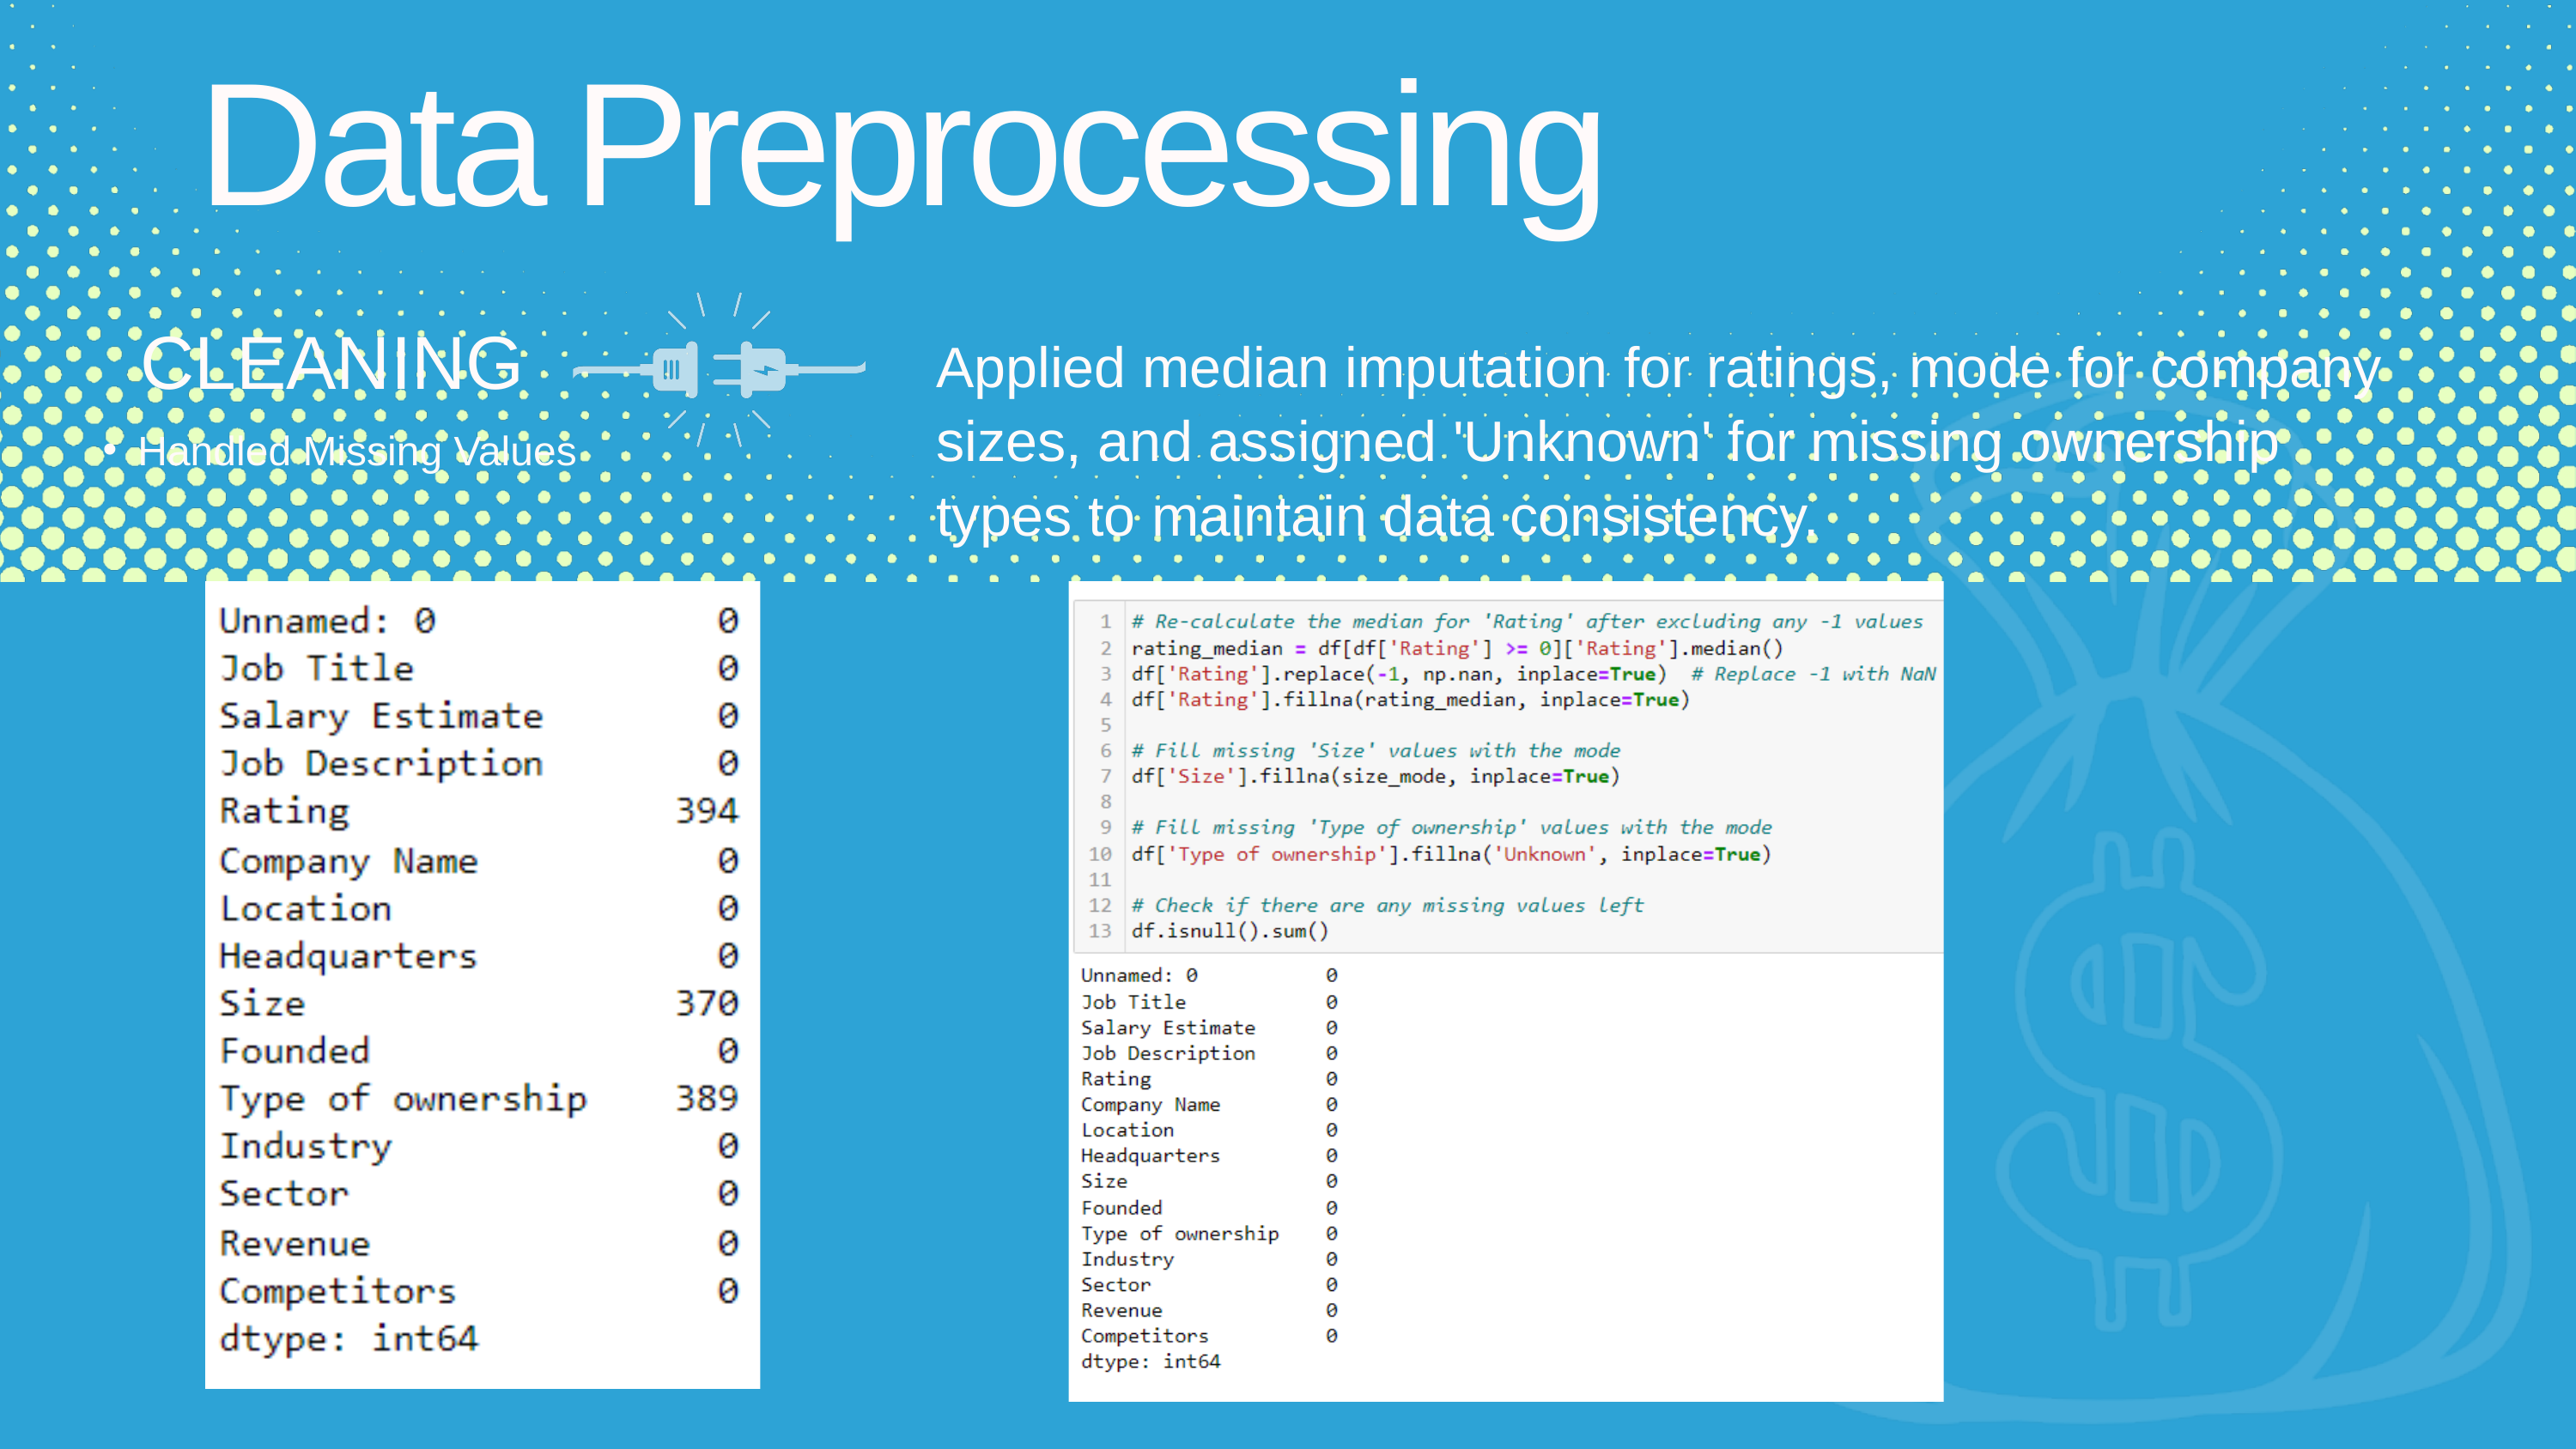

Data
Preprocessing

Applied median imputation for ratings, mode for company sizes, and assigned 'Unknown' for missing ownership types to maintain data consistency.
CLEANING

Handled Missing Values